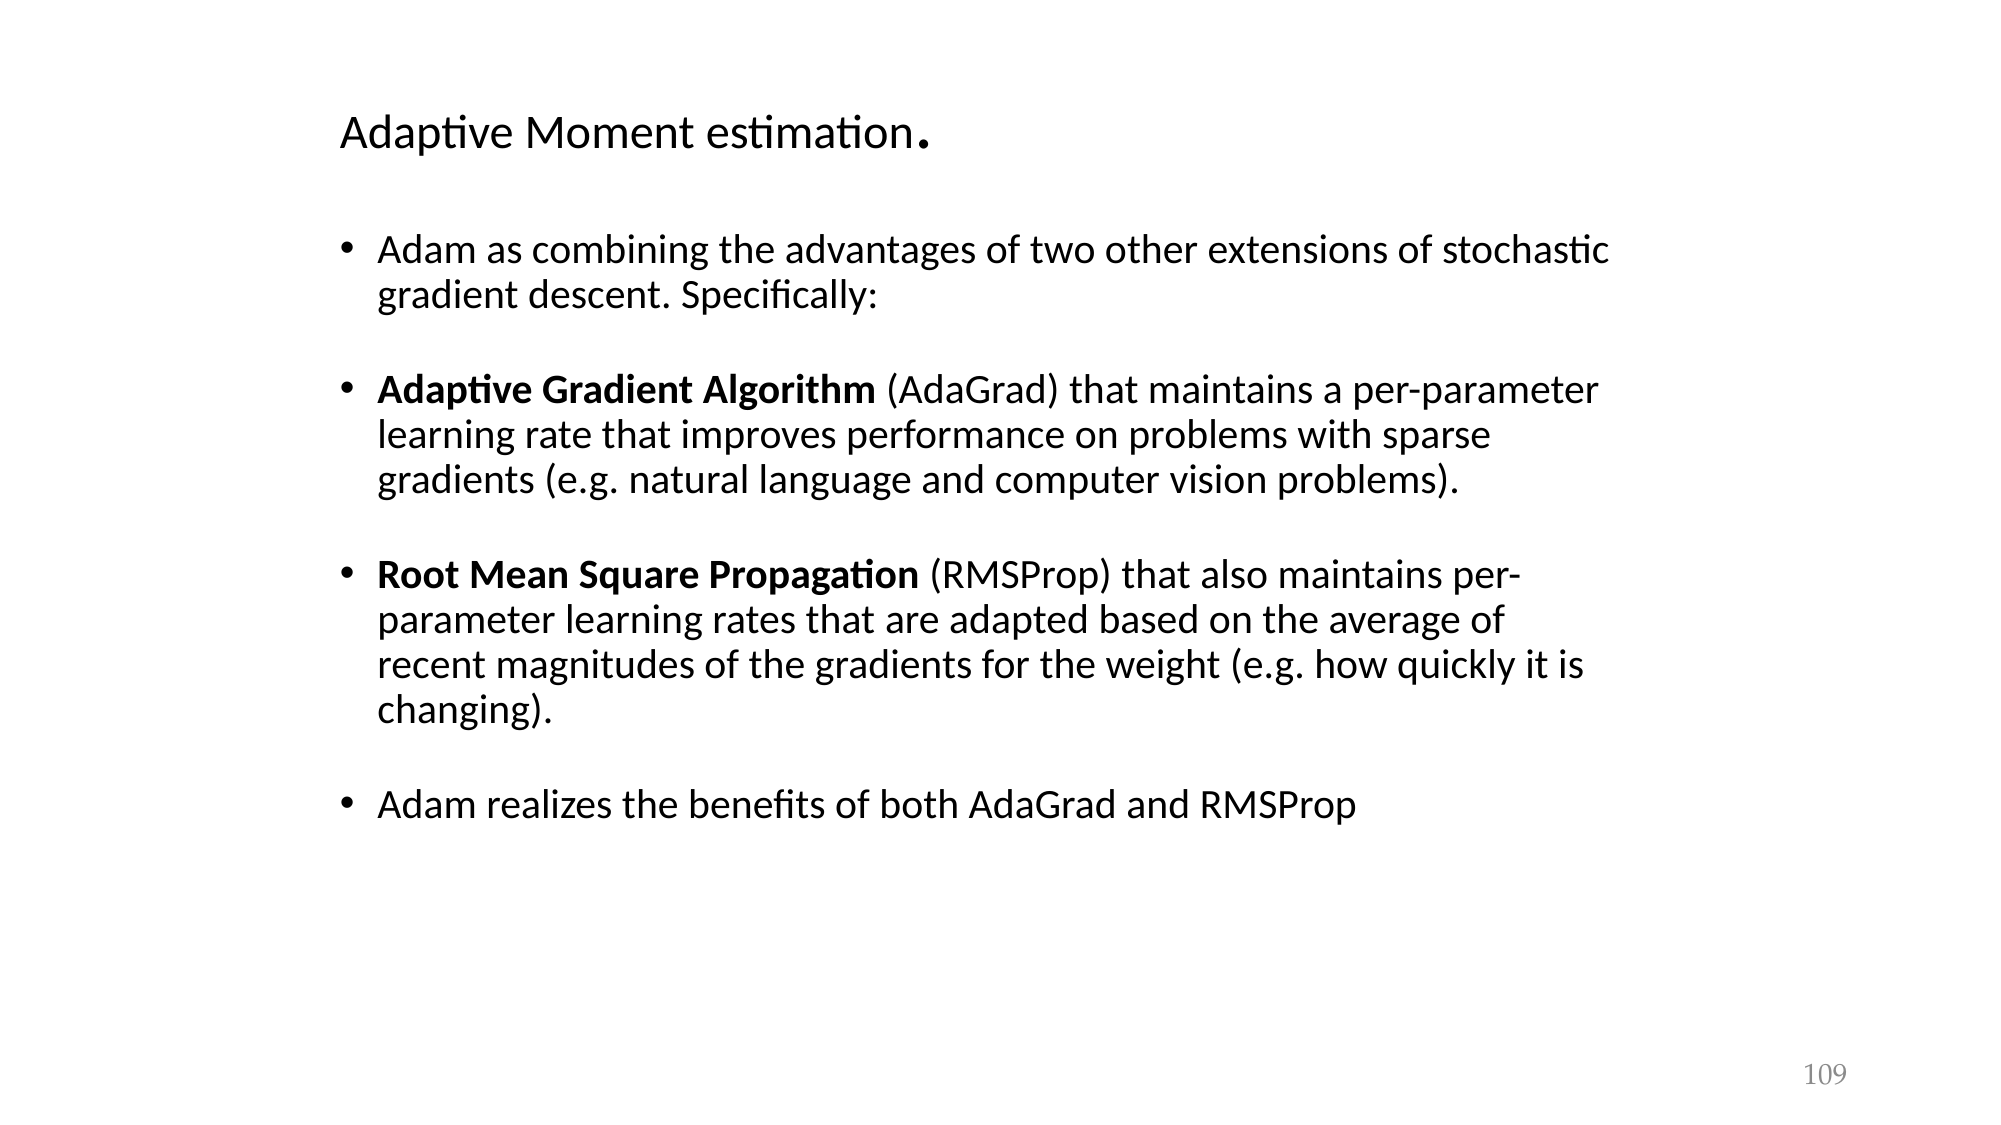

# Adaptive Moment estimation.
Adam as combining the advantages of two other extensions of stochastic gradient descent. Specifically:
Adaptive Gradient Algorithm (AdaGrad) that maintains a per-parameter learning rate that improves performance on problems with sparse gradients (e.g. natural language and computer vision problems).
Root Mean Square Propagation (RMSProp) that also maintains per-parameter learning rates that are adapted based on the average of recent magnitudes of the gradients for the weight (e.g. how quickly it is changing).
Adam realizes the benefits of both AdaGrad and RMSProp

109